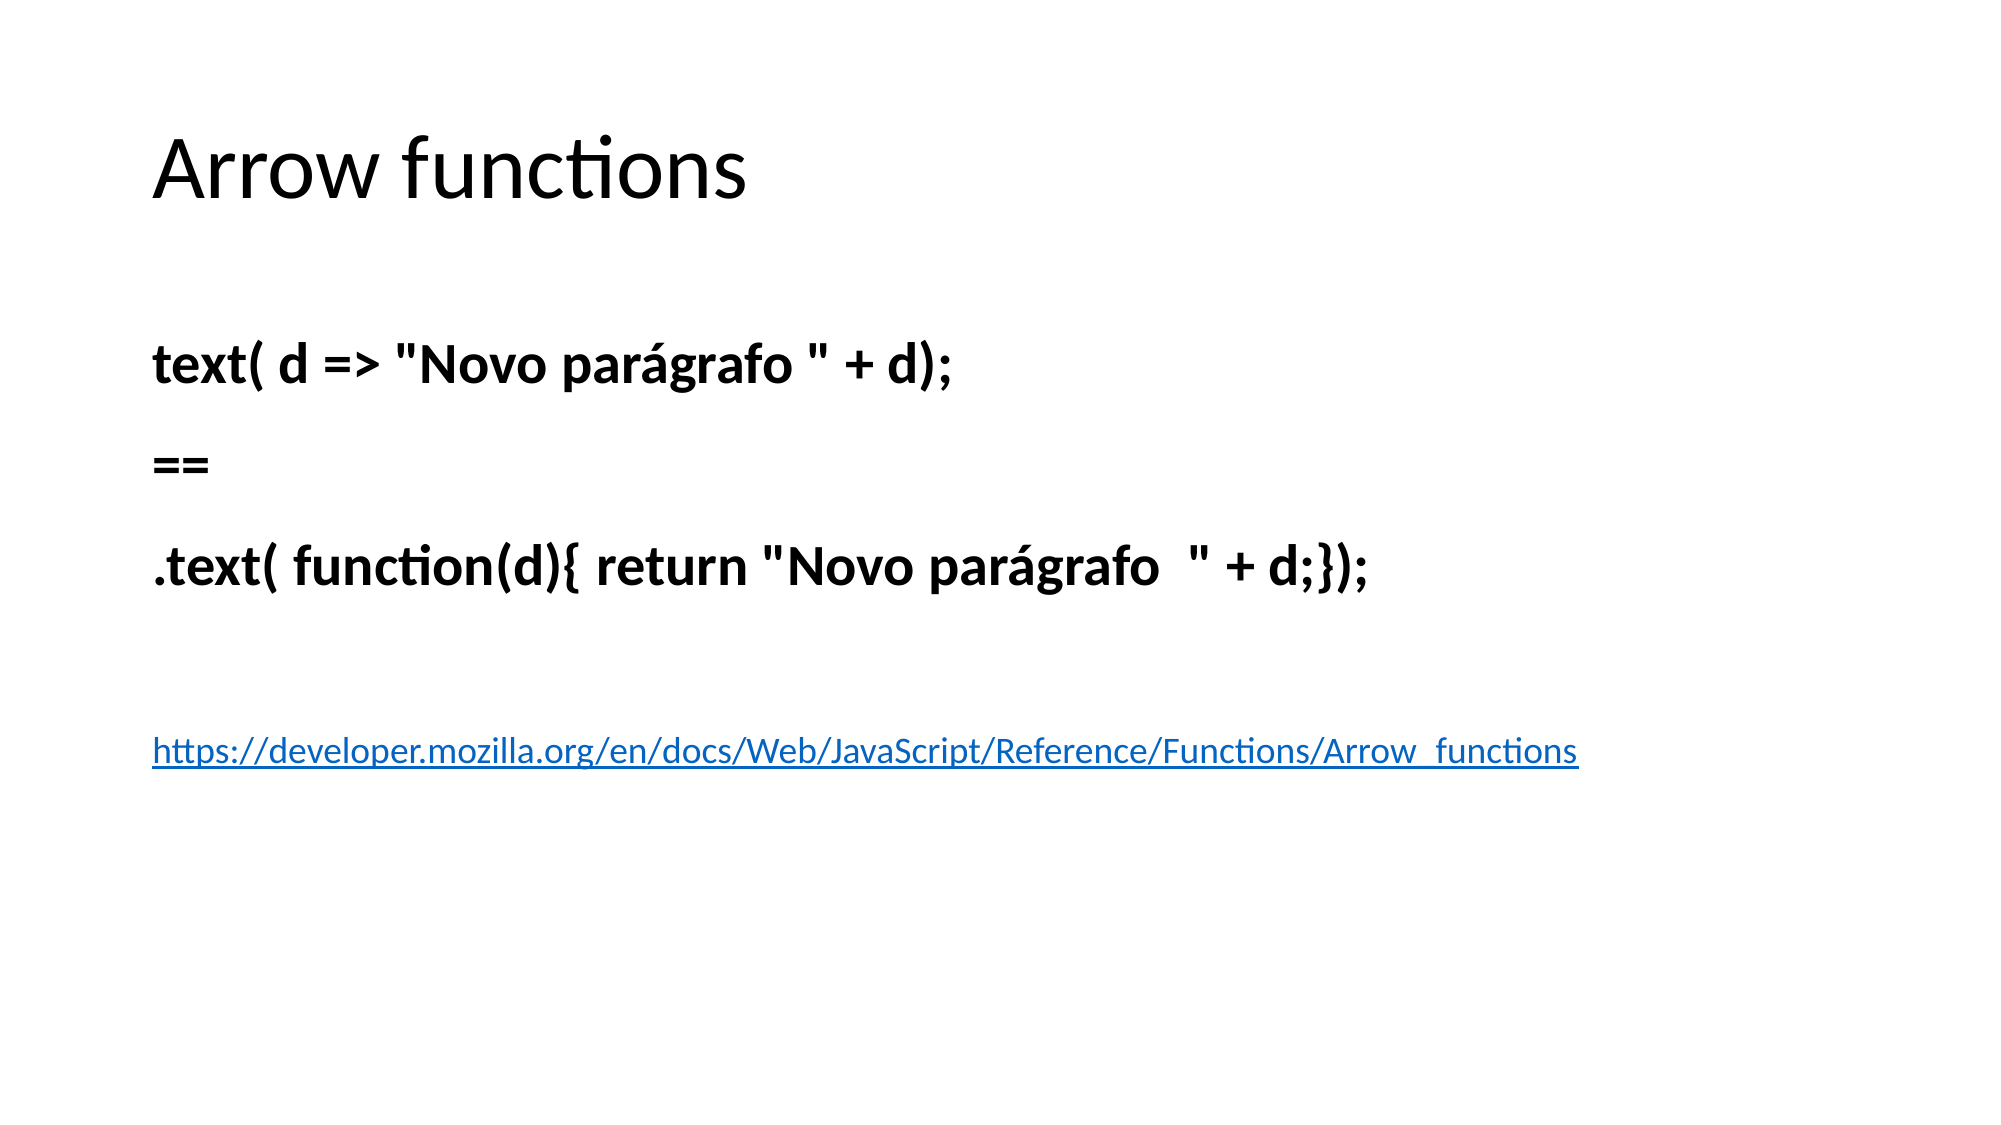

# Arrow functions
text( d => "Novo parágrafo " + d);
==
.text( function(d){ return "Novo parágrafo  " + d;});

https://developer.mozilla.org/en/docs/Web/JavaScript/Reference/Functions/Arrow_functions